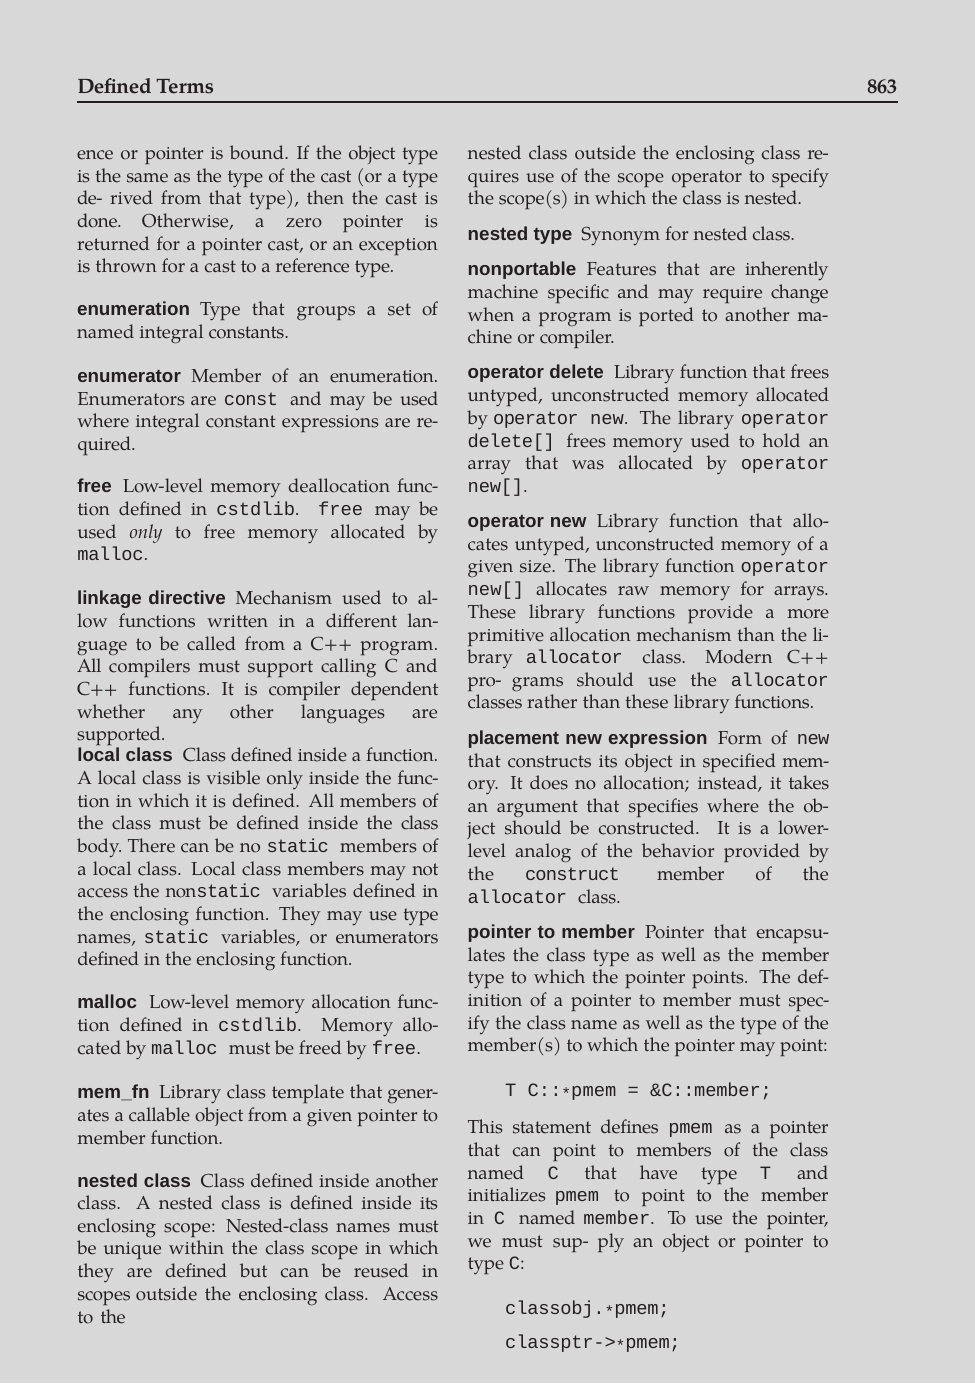

Defined Terms
863

ence or pointer is bound. If the object type is the same as the type of the cast (or a type de- rived from that type), then the cast is done. Otherwise, a zero pointer is returned for a pointer cast, or an exception is thrown for a cast to a reference type.
enumeration Type that groups a set of named integral constants.
nested class outside the enclosing class re- quires use of the scope operator to specify the scope(s) in which the class is nested.
nested type Synonym for nested class.
nonportable Features that are inherently machine specific and may require change when a program is ported to another ma- chine or compiler.
operator delete Library function that frees untyped, unconstructed memory allocated by operator new. The library operator delete[] frees memory used to hold an array that was allocated by operator new[].
operator new Library function that allo- cates untyped, unconstructed memory of a given size. The library function operator new[] allocates raw memory for arrays. These library functions provide a more primitive allocation mechanism than the li- brary allocator class. Modern C++ pro- grams should use the allocator classes rather than these library functions.
placement new expression Form of new that constructs its object in specified mem- ory. It does no allocation; instead, it takes an argument that specifies where the ob- ject should be constructed.  It is a lower- level analog of the behavior provided by the construct member of the allocator class.
pointer to member Pointer that encapsu- lates the class type as well as the member type to which the pointer points. The def- inition of a pointer to member must spec- ify the class name as well as the type of the member(s) to which the pointer may point:
T C::*pmem = &C::member;
This statement defines pmem as a pointer that can point to members of the class named C that have type T and initializes pmem to point to the member in C named member. To use the pointer, we must sup- ply an object or pointer to type C:
classobj.*pmem; classptr->*pmem;
enumerator Member of an enumeration. Enumerators are const and may be used where integral constant expressions are re- quired.
free Low-level memory deallocation func- tion defined in cstdlib.  free may be used only to free memory allocated by malloc.
linkage directive Mechanism used to al- low functions written in a different lan- guage to be called from a C++ program. All compilers must support calling C and C++ functions. It is compiler dependent whether any other languages are supported.
local class Class defined inside a function. A local class is visible only inside the func- tion in which it is defined. All members of the class must be defined inside the class body. There can be no static members of a local class. Local class members may not access the nonstatic variables defined in the enclosing function. They may use type names, static variables, or enumerators defined in the enclosing function.
malloc Low-level memory allocation func- tion defined in cstdlib.  Memory allo- cated by malloc must be freed by free.
mem_fn Library class template that gener- ates a callable object from a given pointer to member function.
nested class Class defined inside another class. A nested class is defined inside its enclosing scope: Nested-class names must be unique within the class scope in which they are defined but can be reused in scopes outside the enclosing class. Access to the